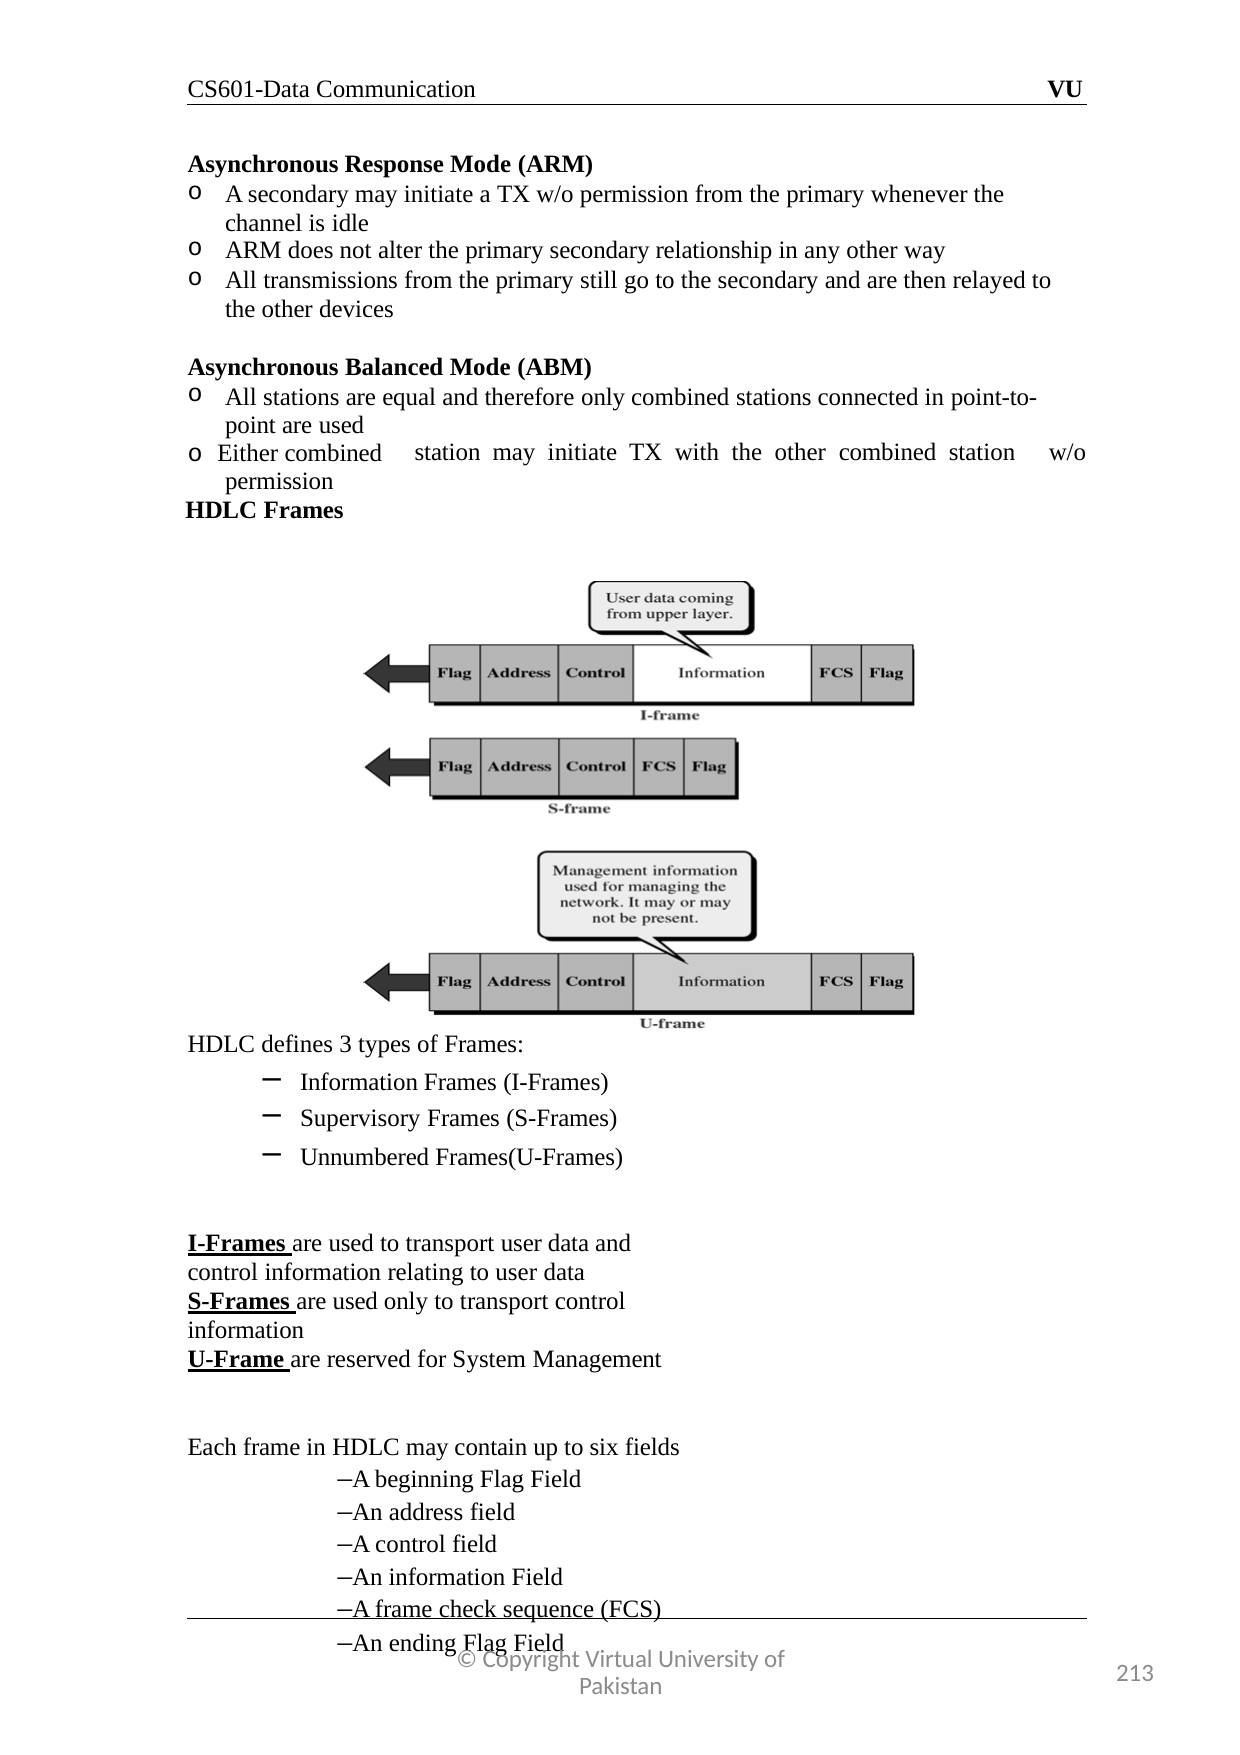

CS601-Data Communication
VU

Asynchronous Response Mode (ARM)
A secondary may initiate a TX w/o permission from the primary whenever the  channel is idle
ARM does not alter the primary secondary relationship in any other way
All transmissions from the primary still go to the secondary and are then relayed to  the other devices

Asynchronous Balanced Mode (ABM)
All stations are equal and therefore only combined stations connected in point-to-  point are used
station  may  initiate  TX  with  the  other  combined  station     w/o
o Either combined  permission
HDLC Frames

HDLC defines 3 types of Frames:
Information Frames (I-Frames)
Supervisory Frames (S-Frames)
Unnumbered Frames(U-Frames)

I-Frames are used to transport user data and control information relating to user data
S-Frames are used only to transport control information
U-Frame are reserved for System Management

Each frame in HDLC may contain up to six fields
–A beginning Flag Field
–An address field
–A control field
–An information Field
–A frame check sequence (FCS)
–An ending Flag Field

© Copyright Virtual University of Pakistan
213